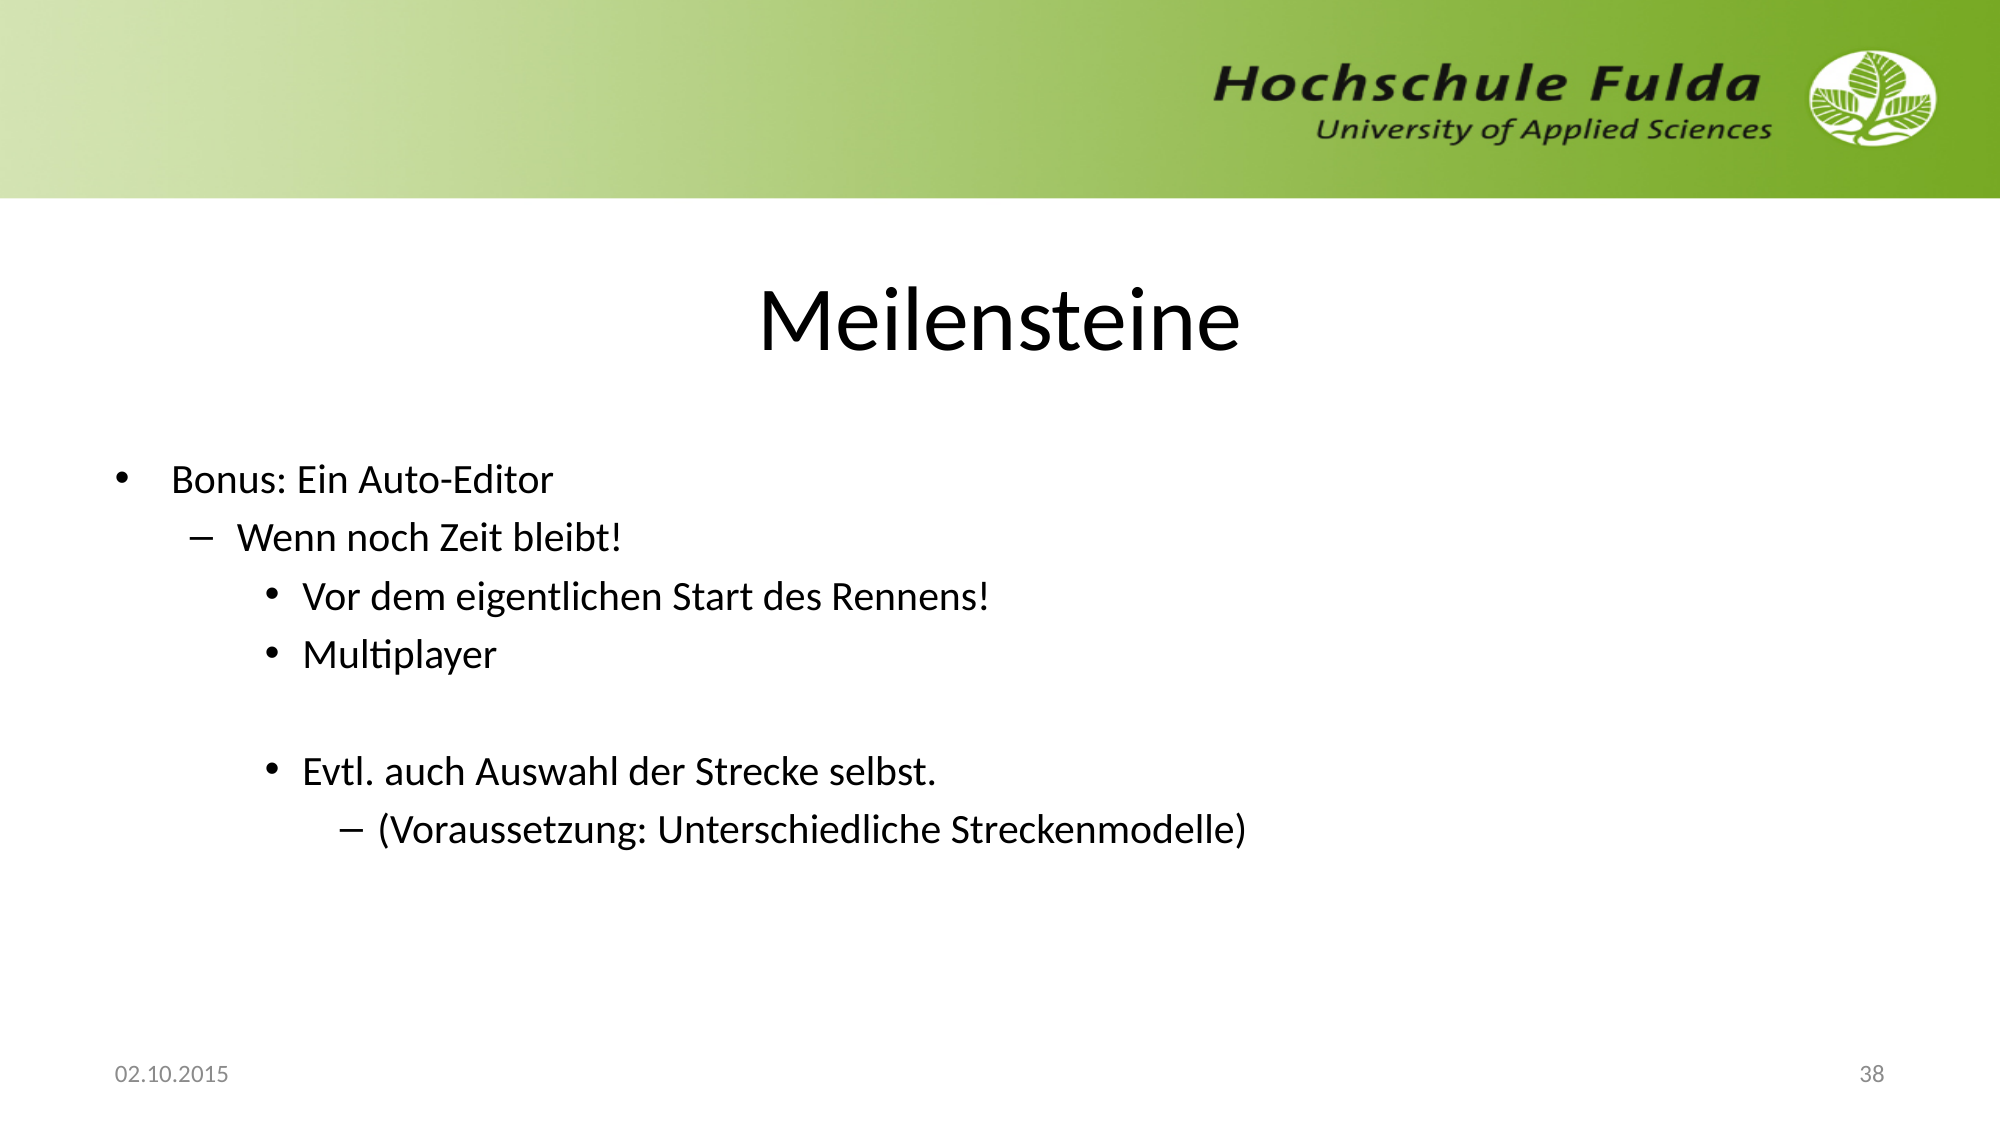

# Meilensteine
Bonus: Ein Auto-Editor
Wenn noch Zeit bleibt!
Vor dem eigentlichen Start des Rennens!
Multiplayer

Evtl. auch Auswahl der Strecke selbst.
(Voraussetzung: Unterschiedliche Streckenmodelle)

02.10.2015
38